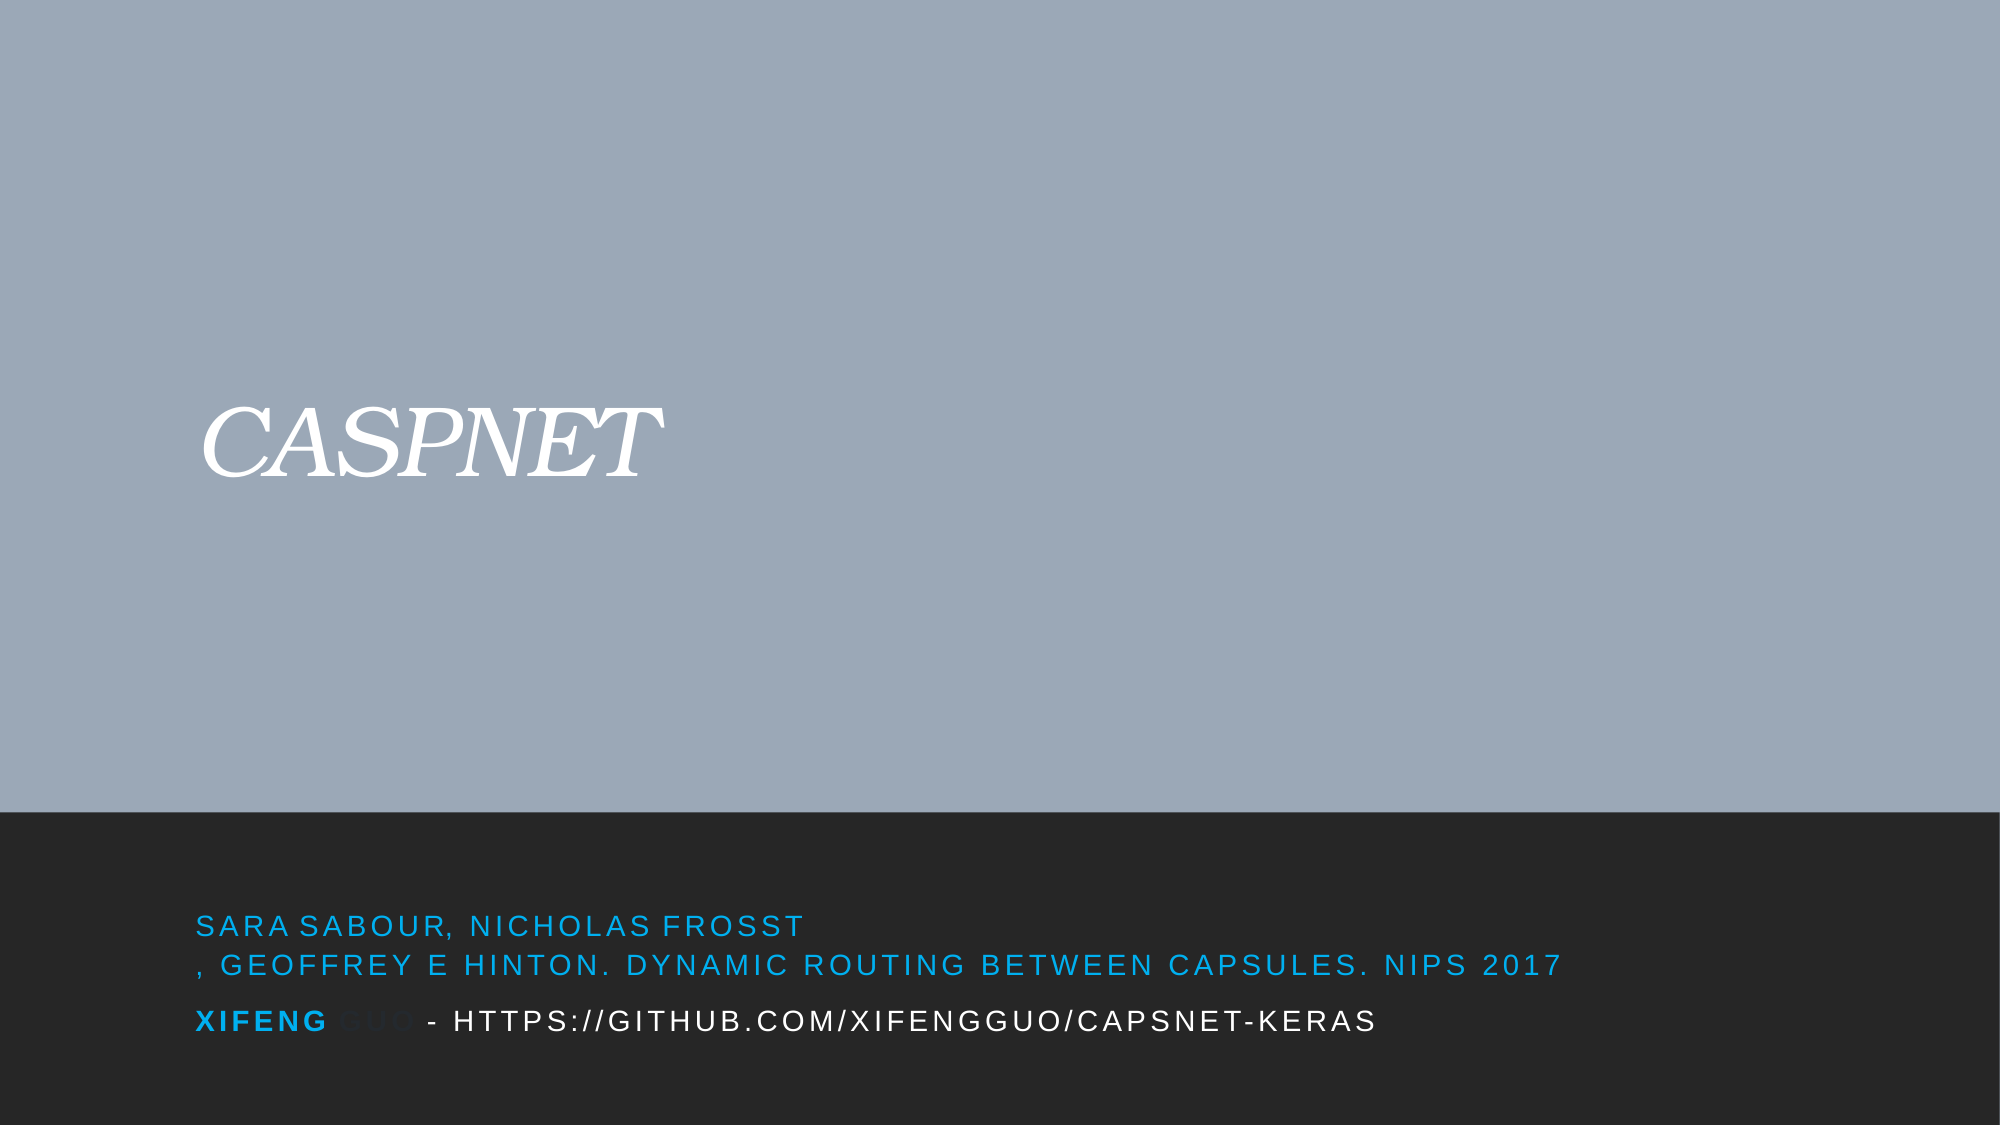

# CASPNET

Sara Sabour, Nicholas Frosst, Geoffrey E Hinton. Dynamic Routing Between Capsules. NIPS 2017
Xifeng Guo - https://github.com/XifengGuo/CapsNet-Keras